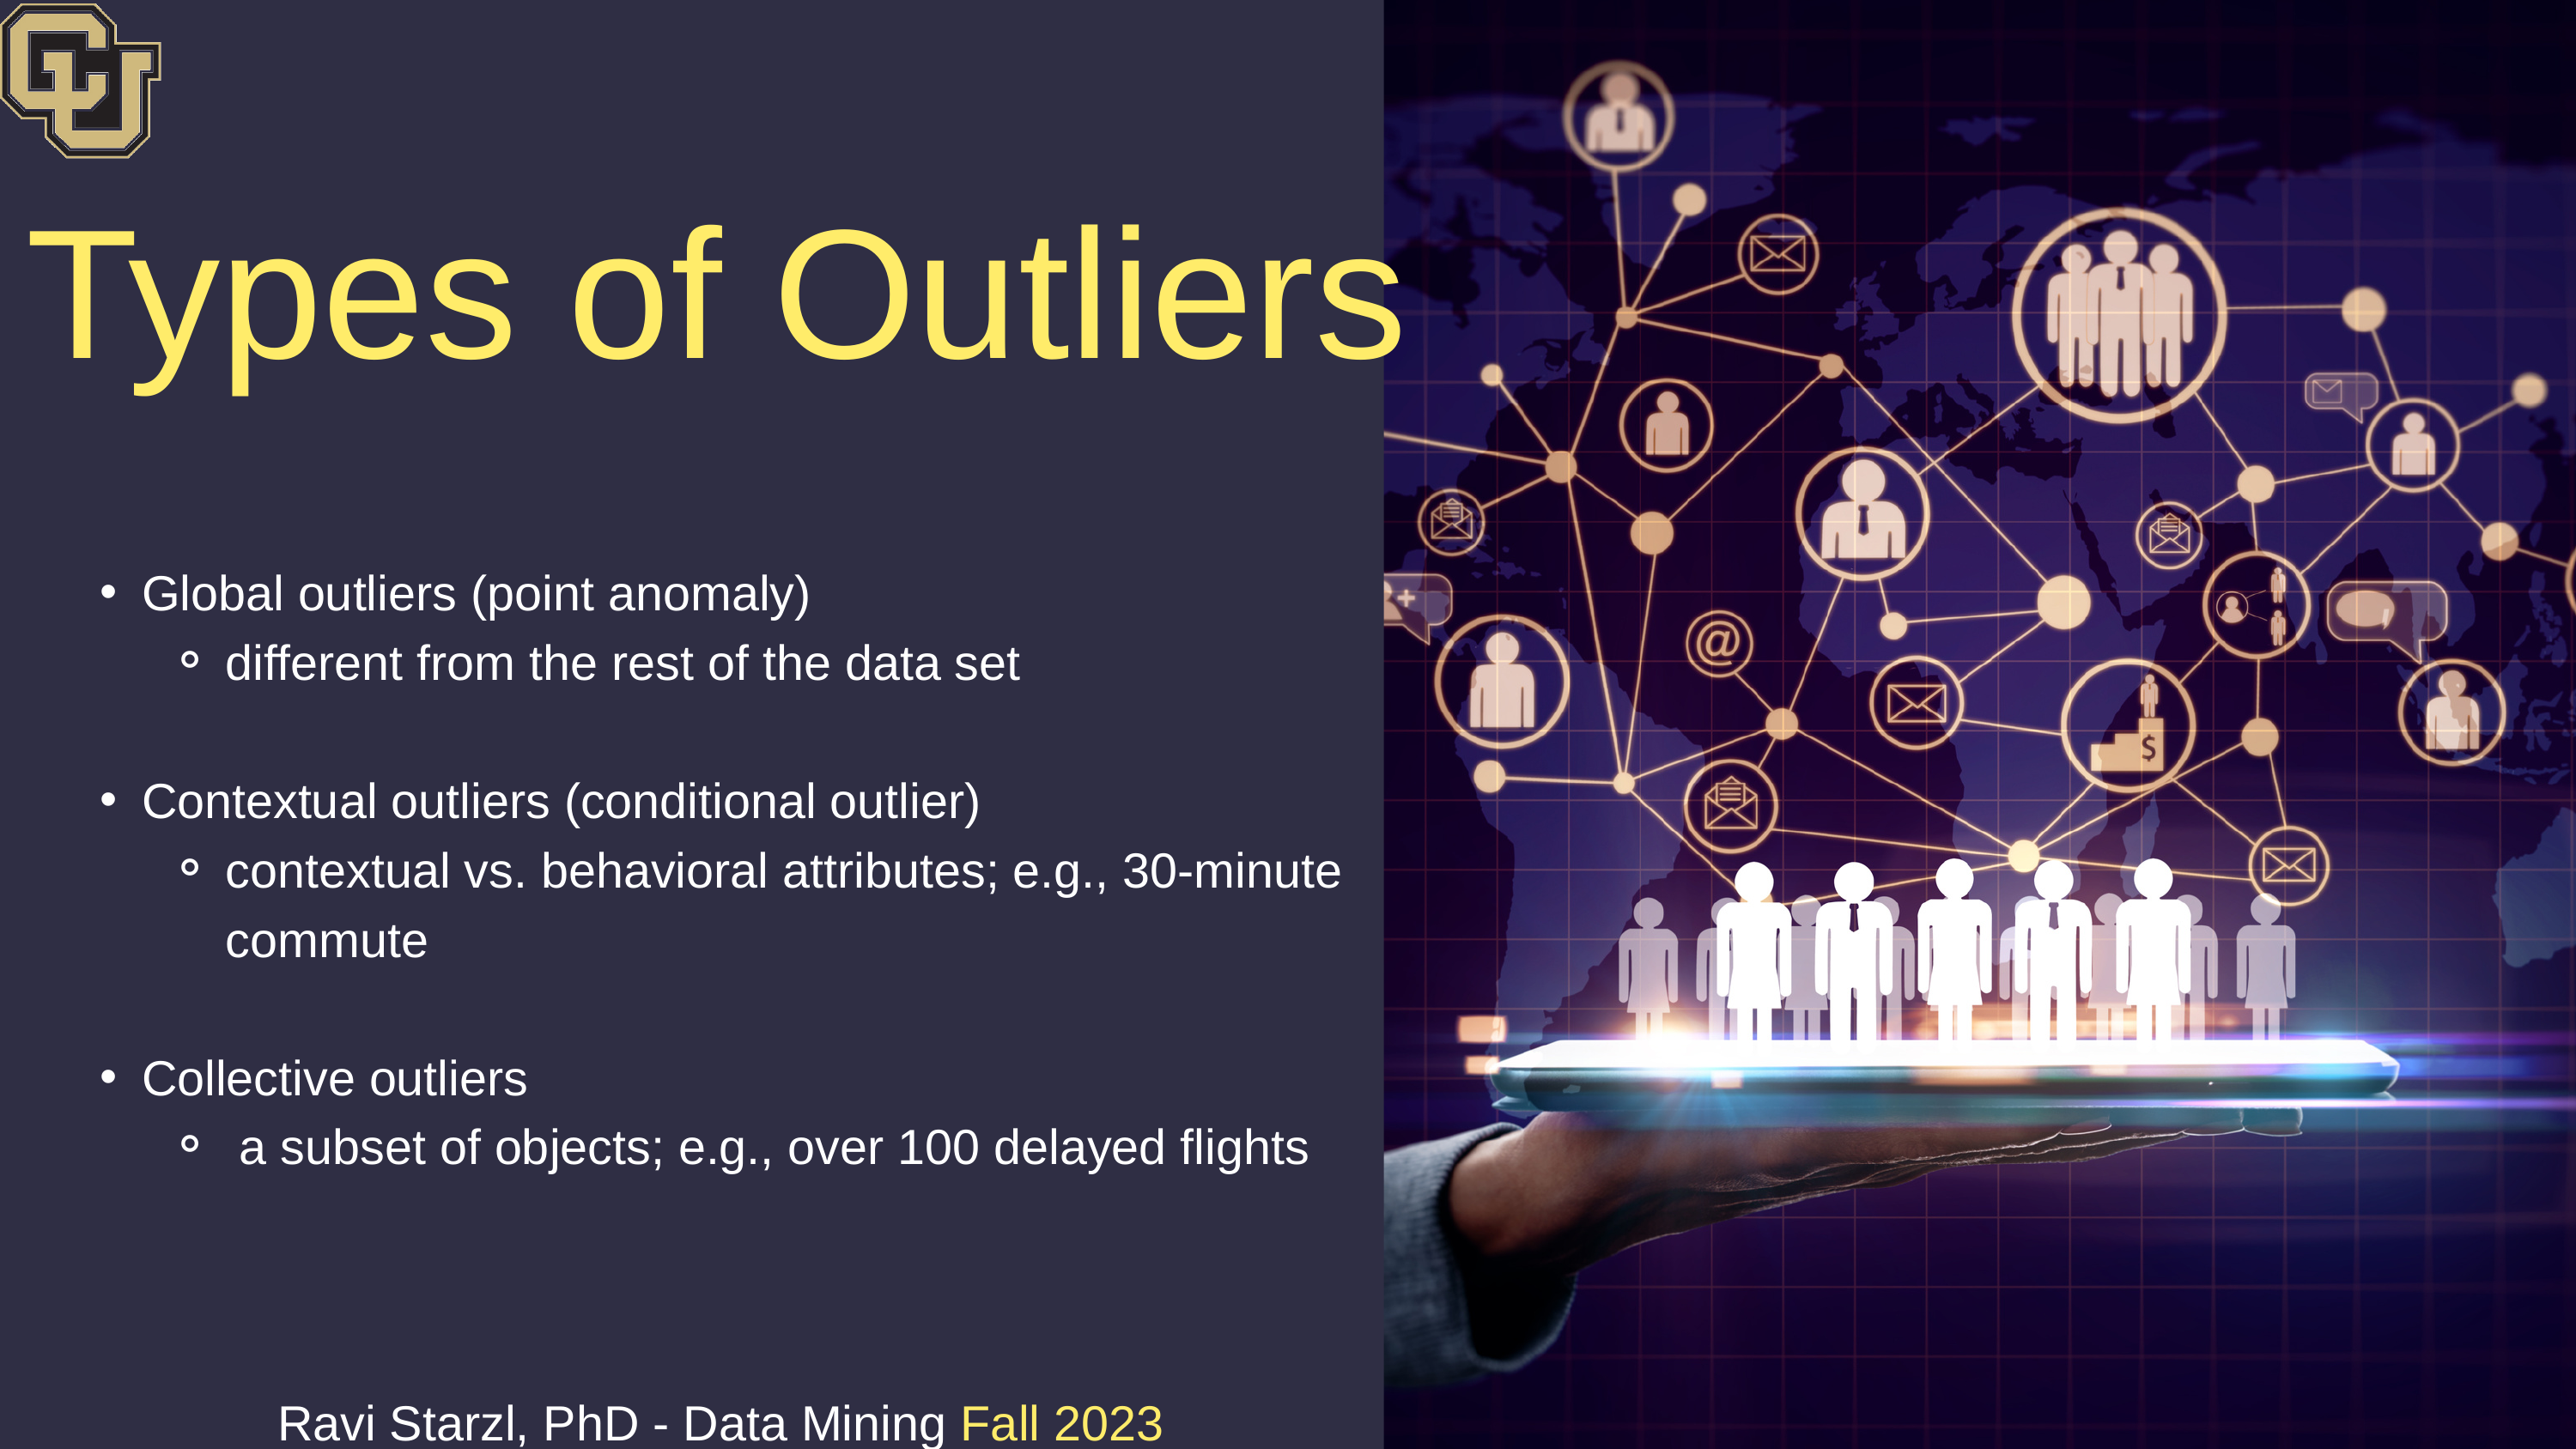

Types of Outliers
Global outliers (point anomaly)
different from the rest of the data set

Contextual outliers (conditional outlier)
contextual vs. behavioral attributes; e.g., 30-minute commute

Collective outliers
 a subset of objects; e.g., over 100 delayed flights
Ravi Starzl, PhD - Data Mining Fall 2023